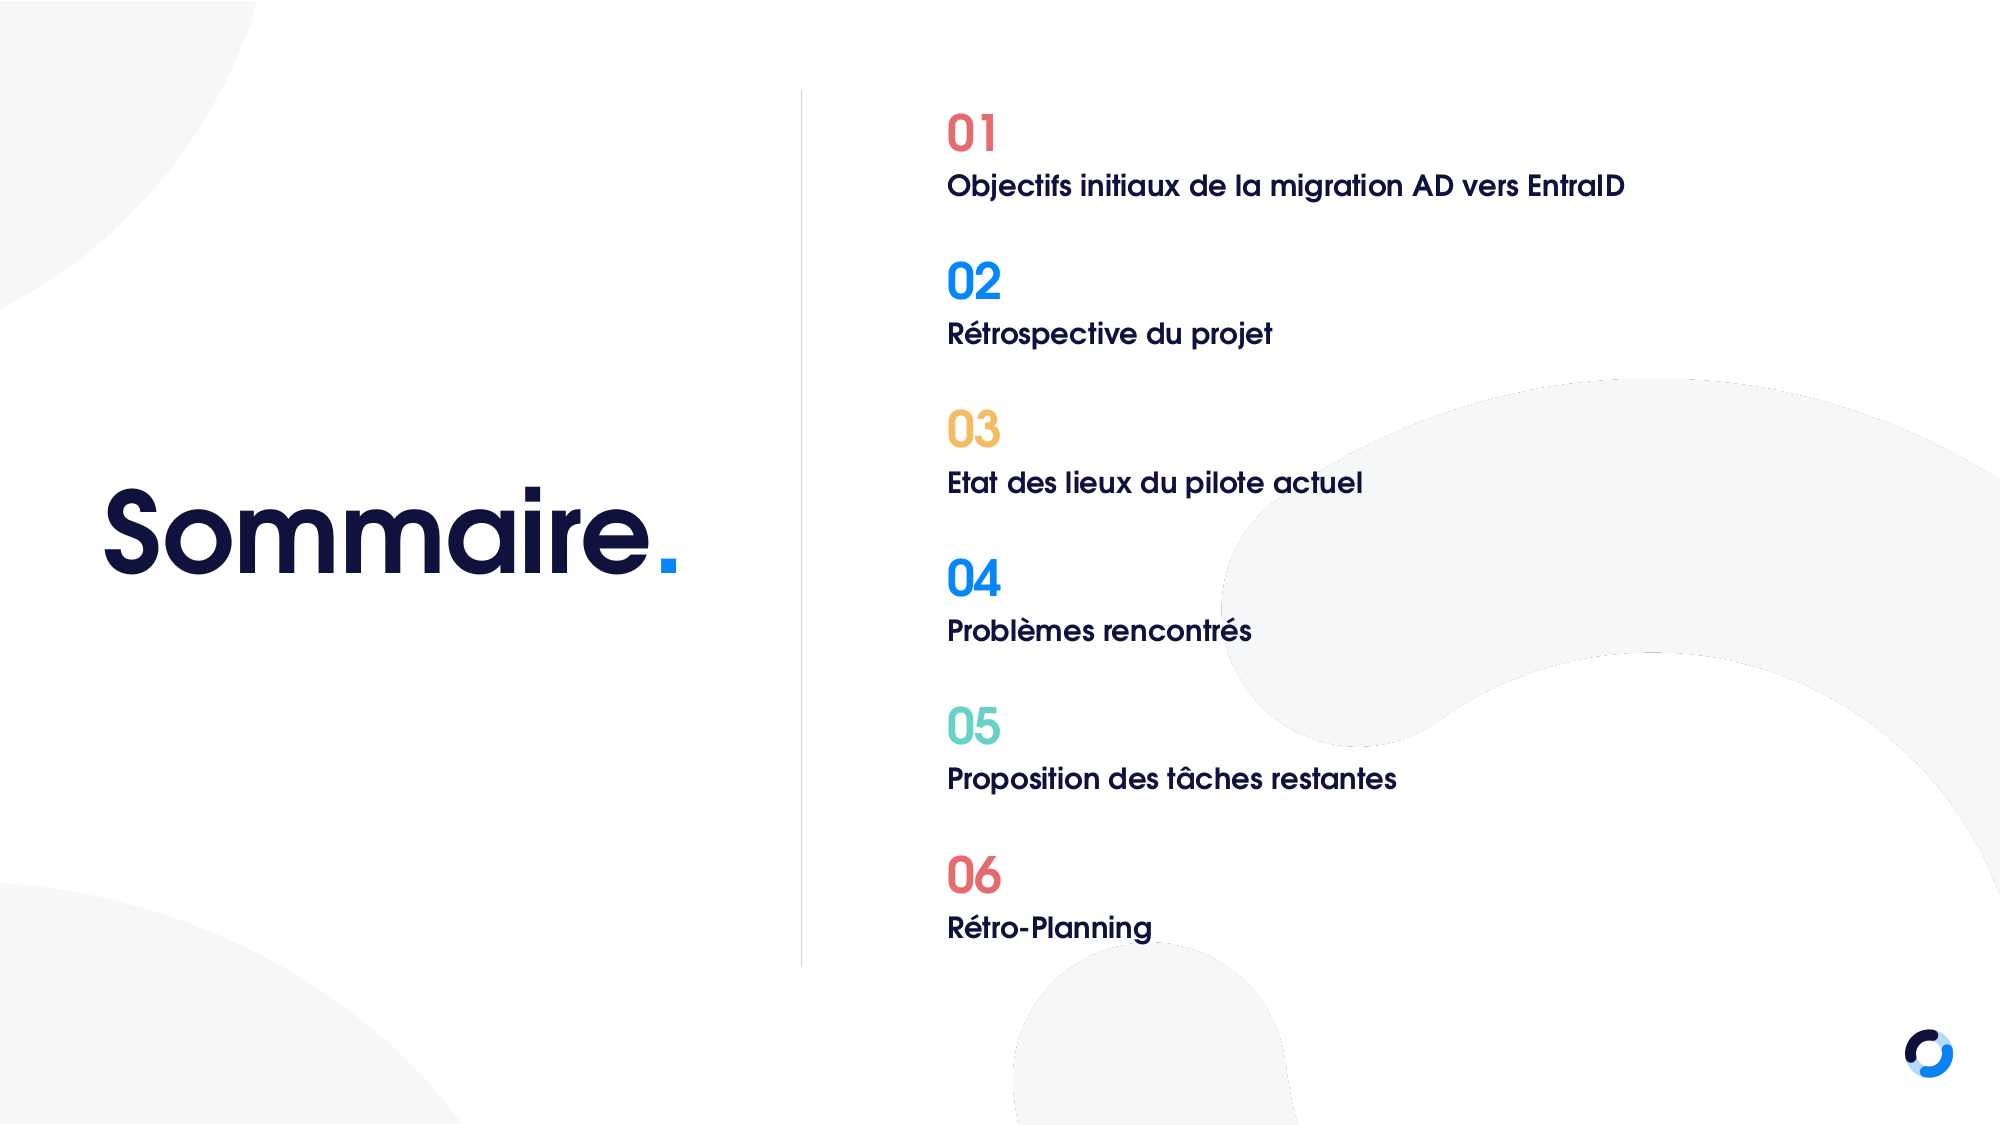

01
Objectifs initiaux de la migration AD vers EntraID
02
Rétrospective du projet
03
# Sommaire.
Etat des lieux du pilote actuel
04
Problèmes rencontrés
05
Proposition des tâches restantes
06
Rétro-Planning